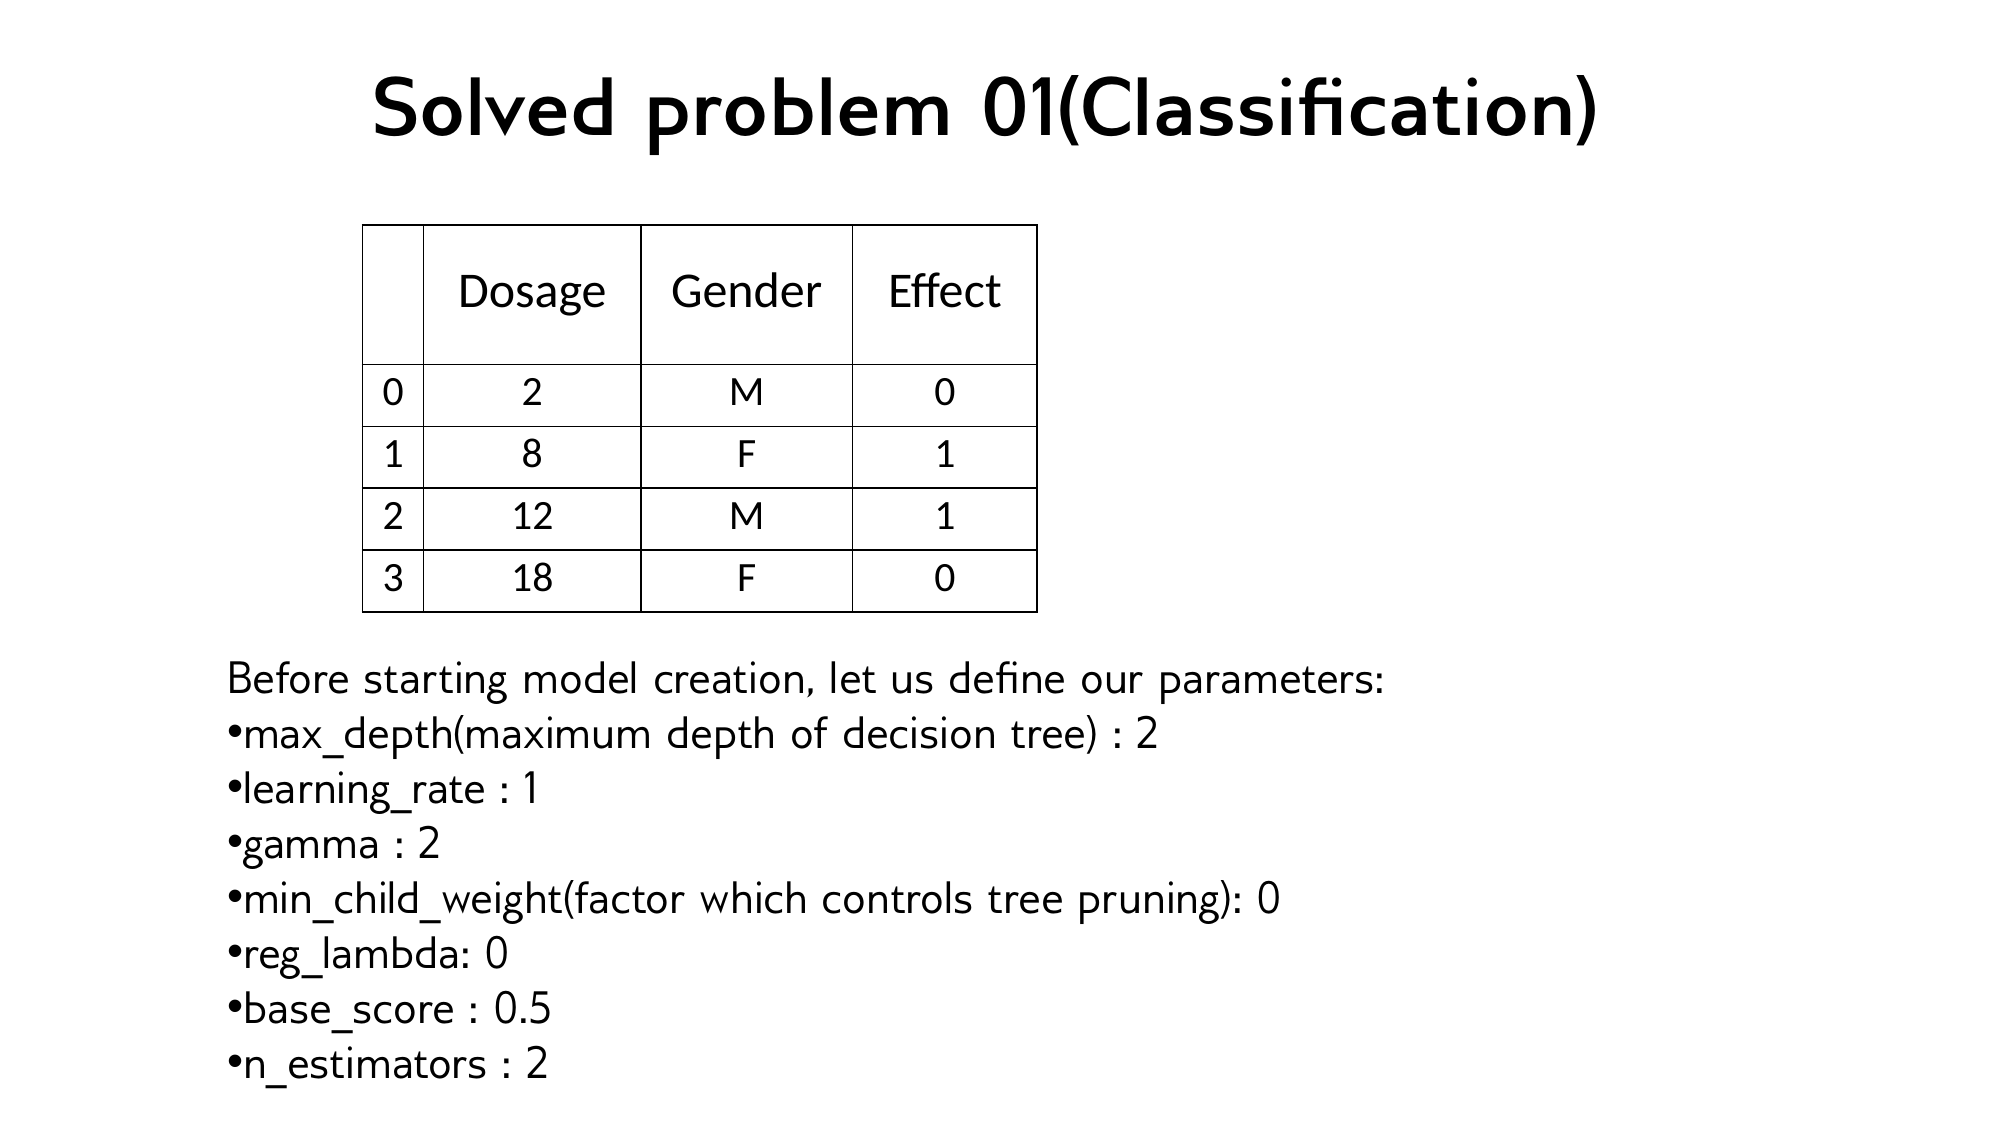

# Solved problem 01(Classification)
|  | Dosage | Gender | Effect |
| --- | --- | --- | --- |
| 0 | 2 | M | 0 |
| 1 | 8 | F | 1 |
| 2 | 12 | M | 1 |
| 3 | 18 | F | 0 |
Before starting model creation, let us define our parameters:
max_depth(maximum depth of decision tree) : 2
learning_rate : 1
gamma : 2
min_child_weight(factor which controls tree pruning): 0
reg_lambda: 0
base_score : 0.5
n_estimators : 2